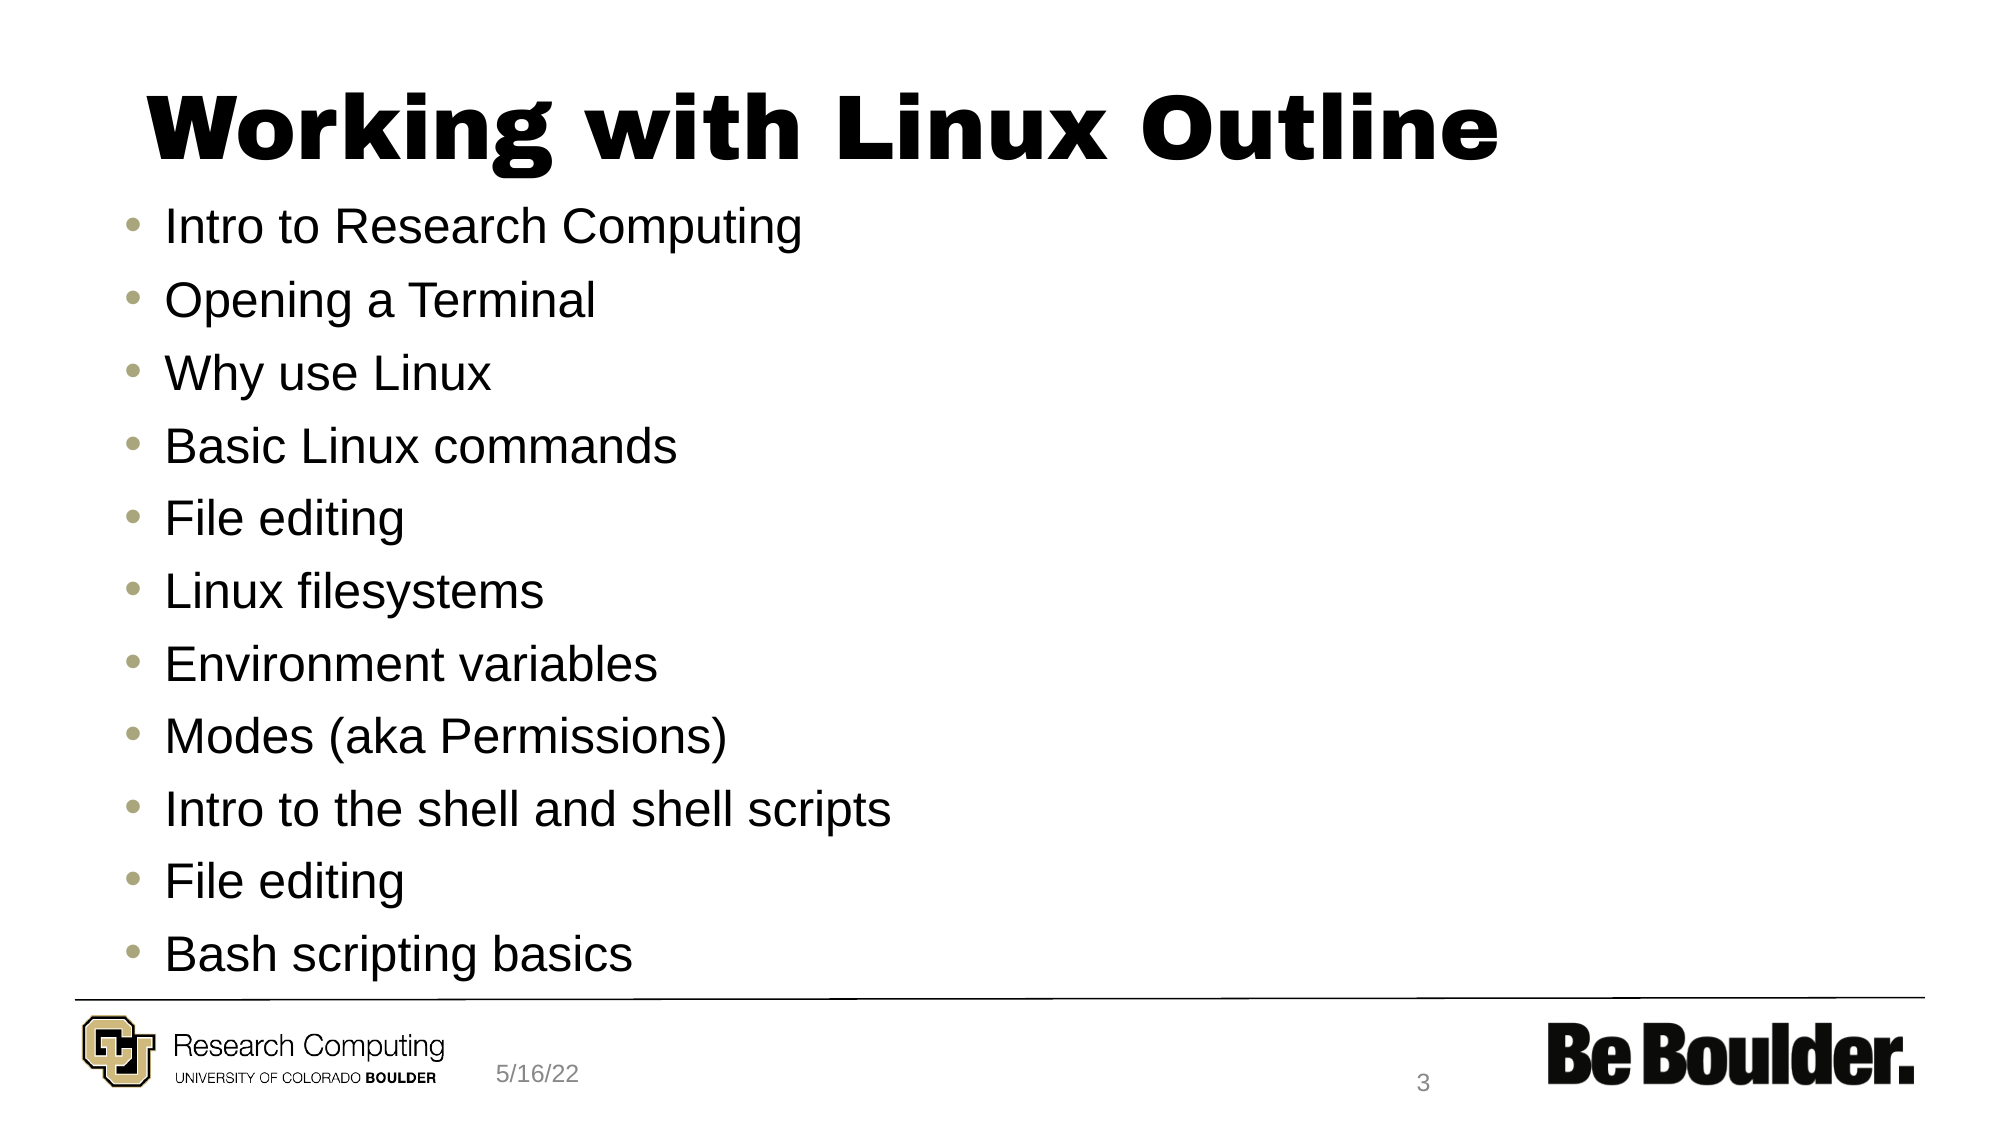

# Working with Linux Outline
Intro to Research Computing
Opening a Terminal
Why use Linux
Basic Linux commands
File editing
Linux filesystems
Environment variables
Modes (aka Permissions)
Intro to the shell and shell scripts
File editing
Bash scripting basics

5/16/22
3
SC Spinup 1 - Linux